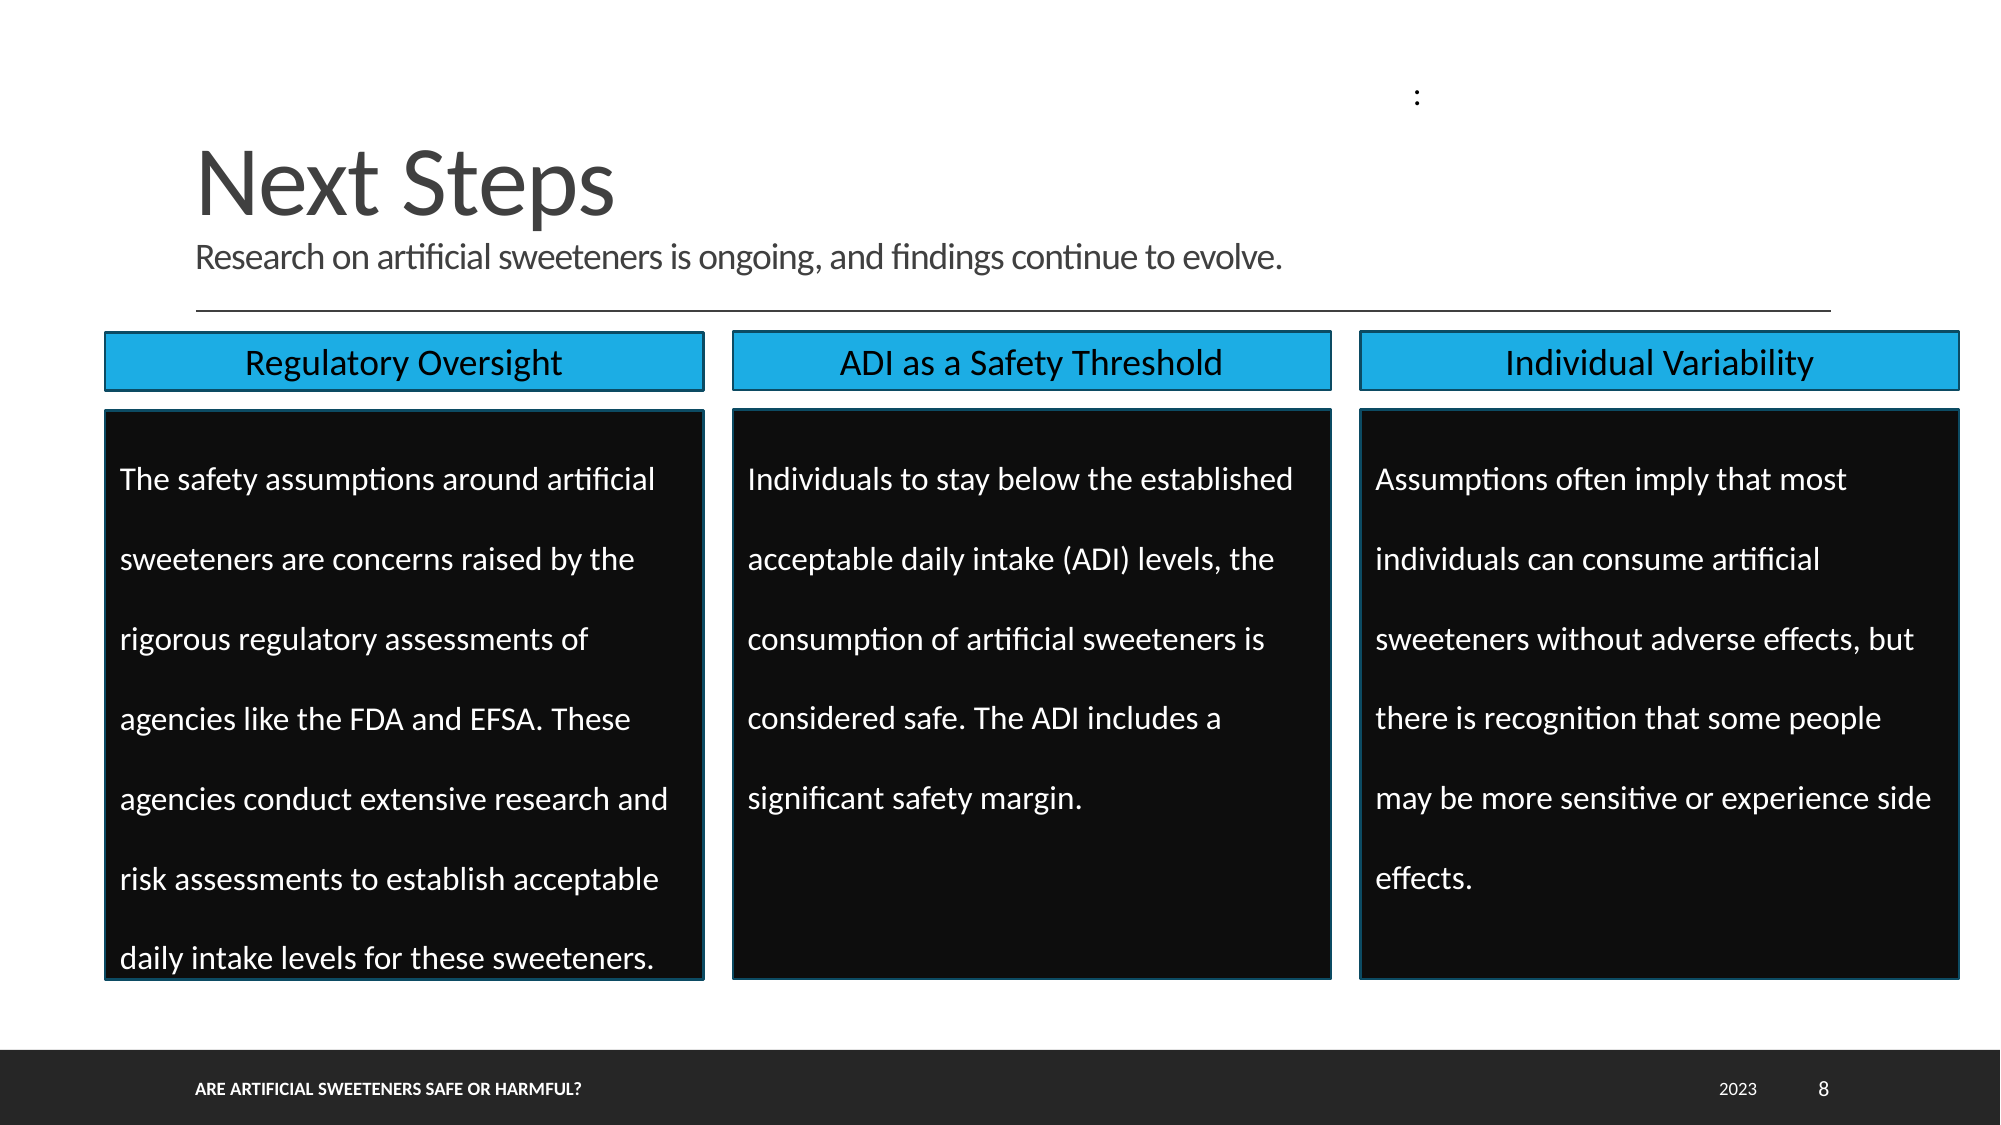

:
# Next Steps Research on artificial sweeteners is ongoing, and findings continue to evolve.
ADI as a Safety Threshold
Individual Variability
Regulatory Oversight

Individuals to stay below the established acceptable daily intake (ADI) levels, the consumption of artificial sweeteners is considered safe. The ADI includes a significant safety margin.
Assumptions often imply that most individuals can consume artificial sweeteners without adverse effects, but there is recognition that some people may be more sensitive or experience side effects.

The safety assumptions around artificial sweeteners are concerns raised by the rigorous regulatory assessments of agencies like the FDA and EFSA. These agencies conduct extensive research and risk assessments to establish acceptable daily intake levels for these sweeteners.
Are Artificial Sweeteners Safe or Harmful?
2023
8